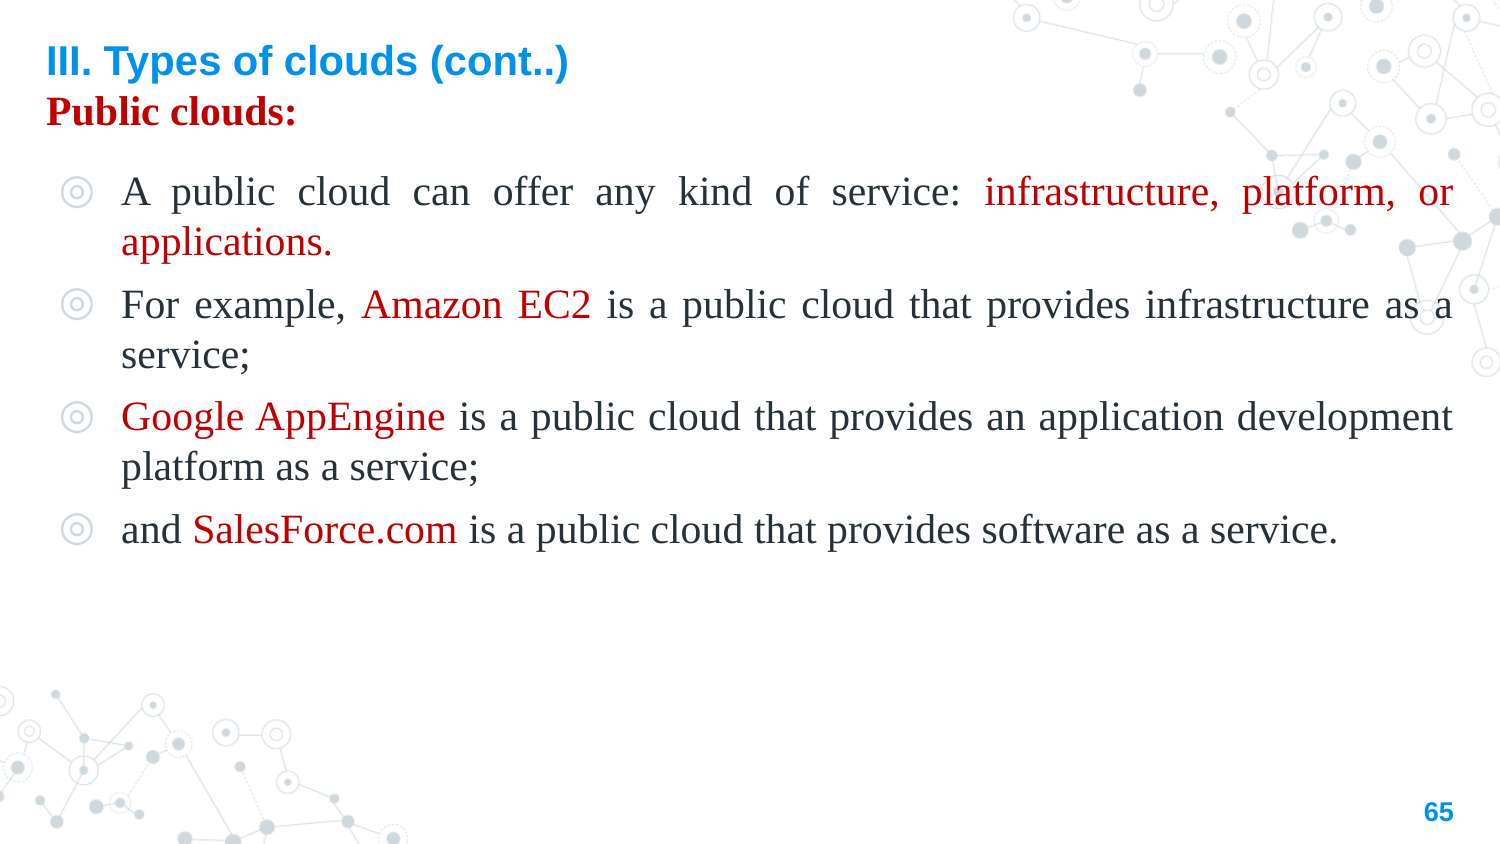

# III. Types of clouds (cont..) Public clouds:
A public cloud can offer any kind of service: infrastructure, platform, or applications.
For example, Amazon EC2 is a public cloud that provides infrastructure as a service;
Google AppEngine is a public cloud that provides an application development platform as a service;
and SalesForce.com is a public cloud that provides software as a service.
65